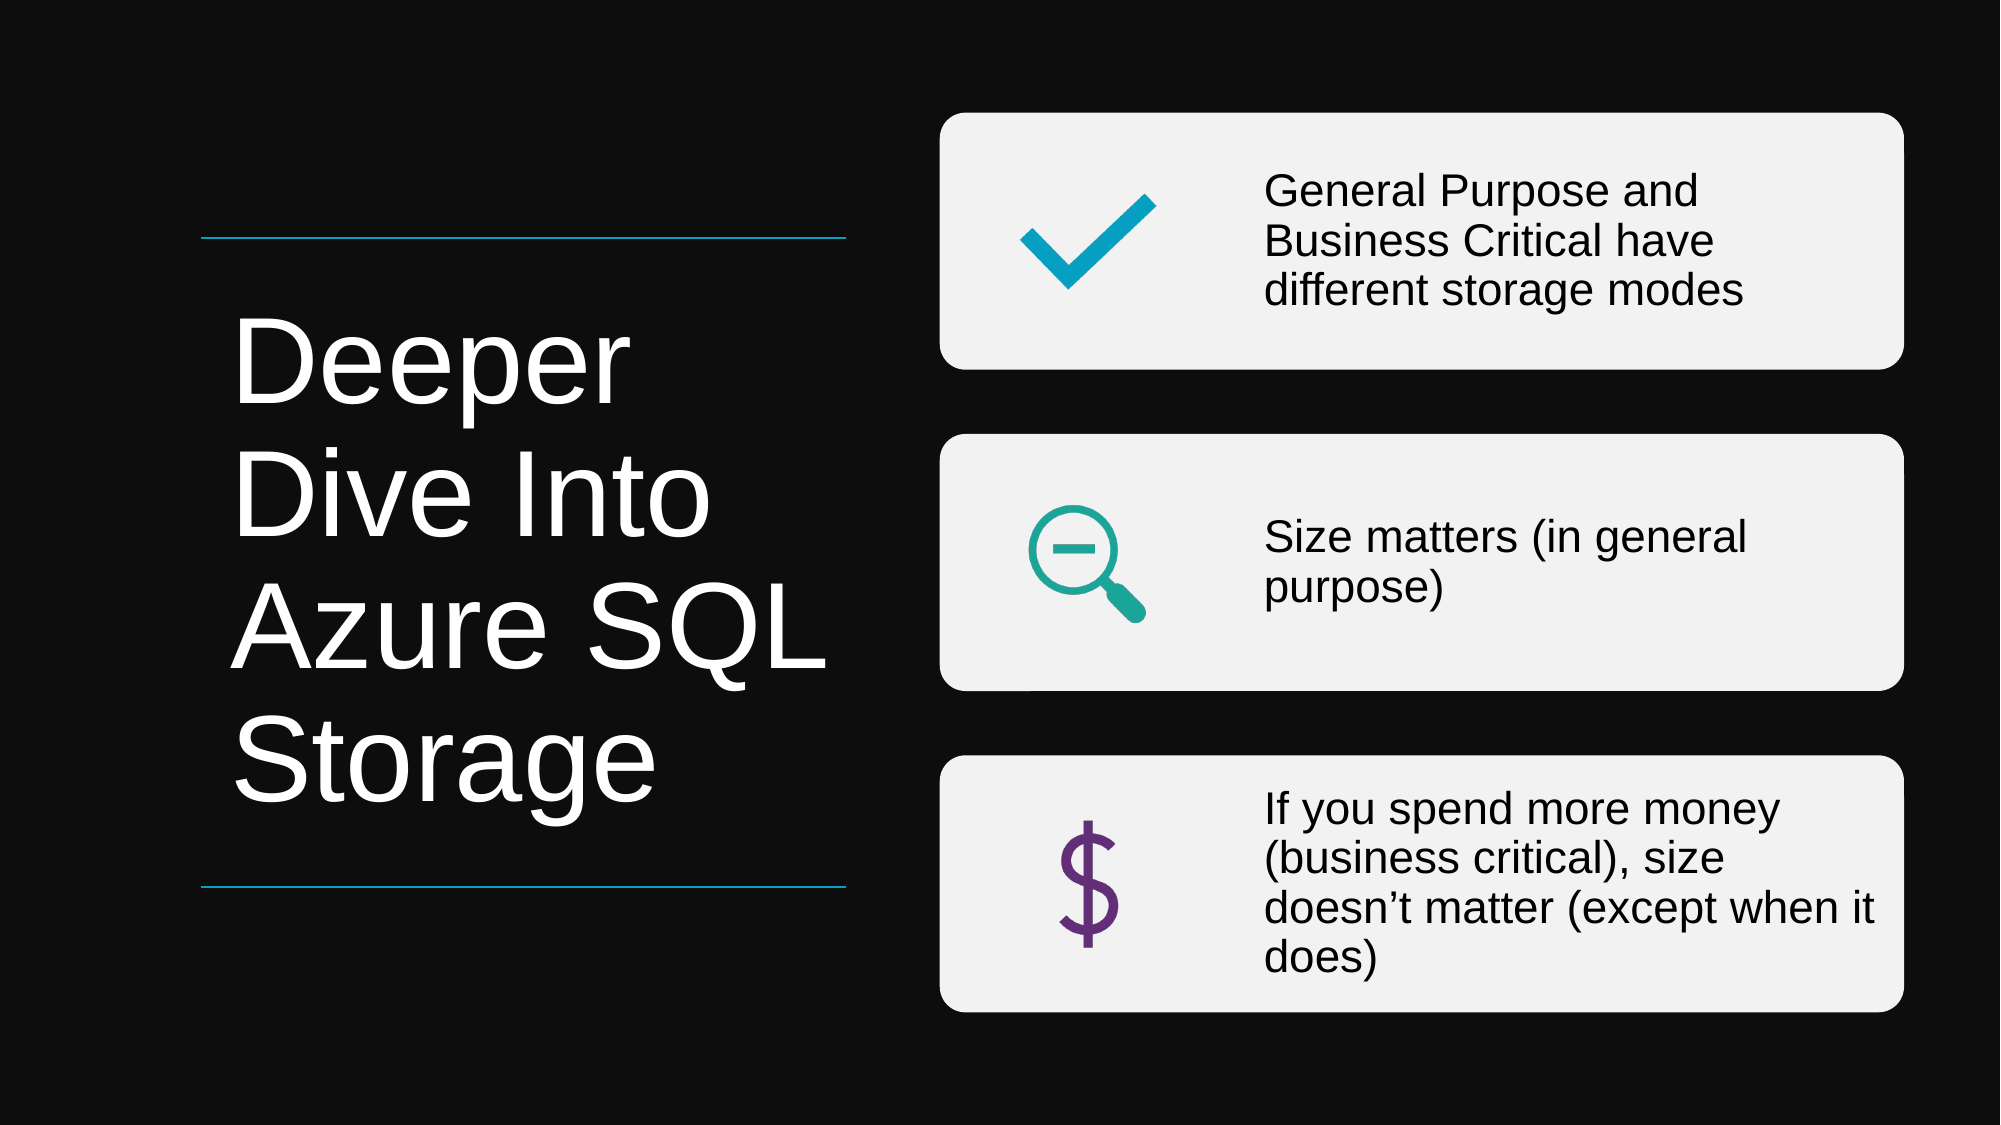

General Purpose and Business Critical have different storage modes
Size matters (in general purpose)
If you spend more money (business critical), size doesn’t matter (except when it does)
# Deeper Dive Into Azure SQL Storage